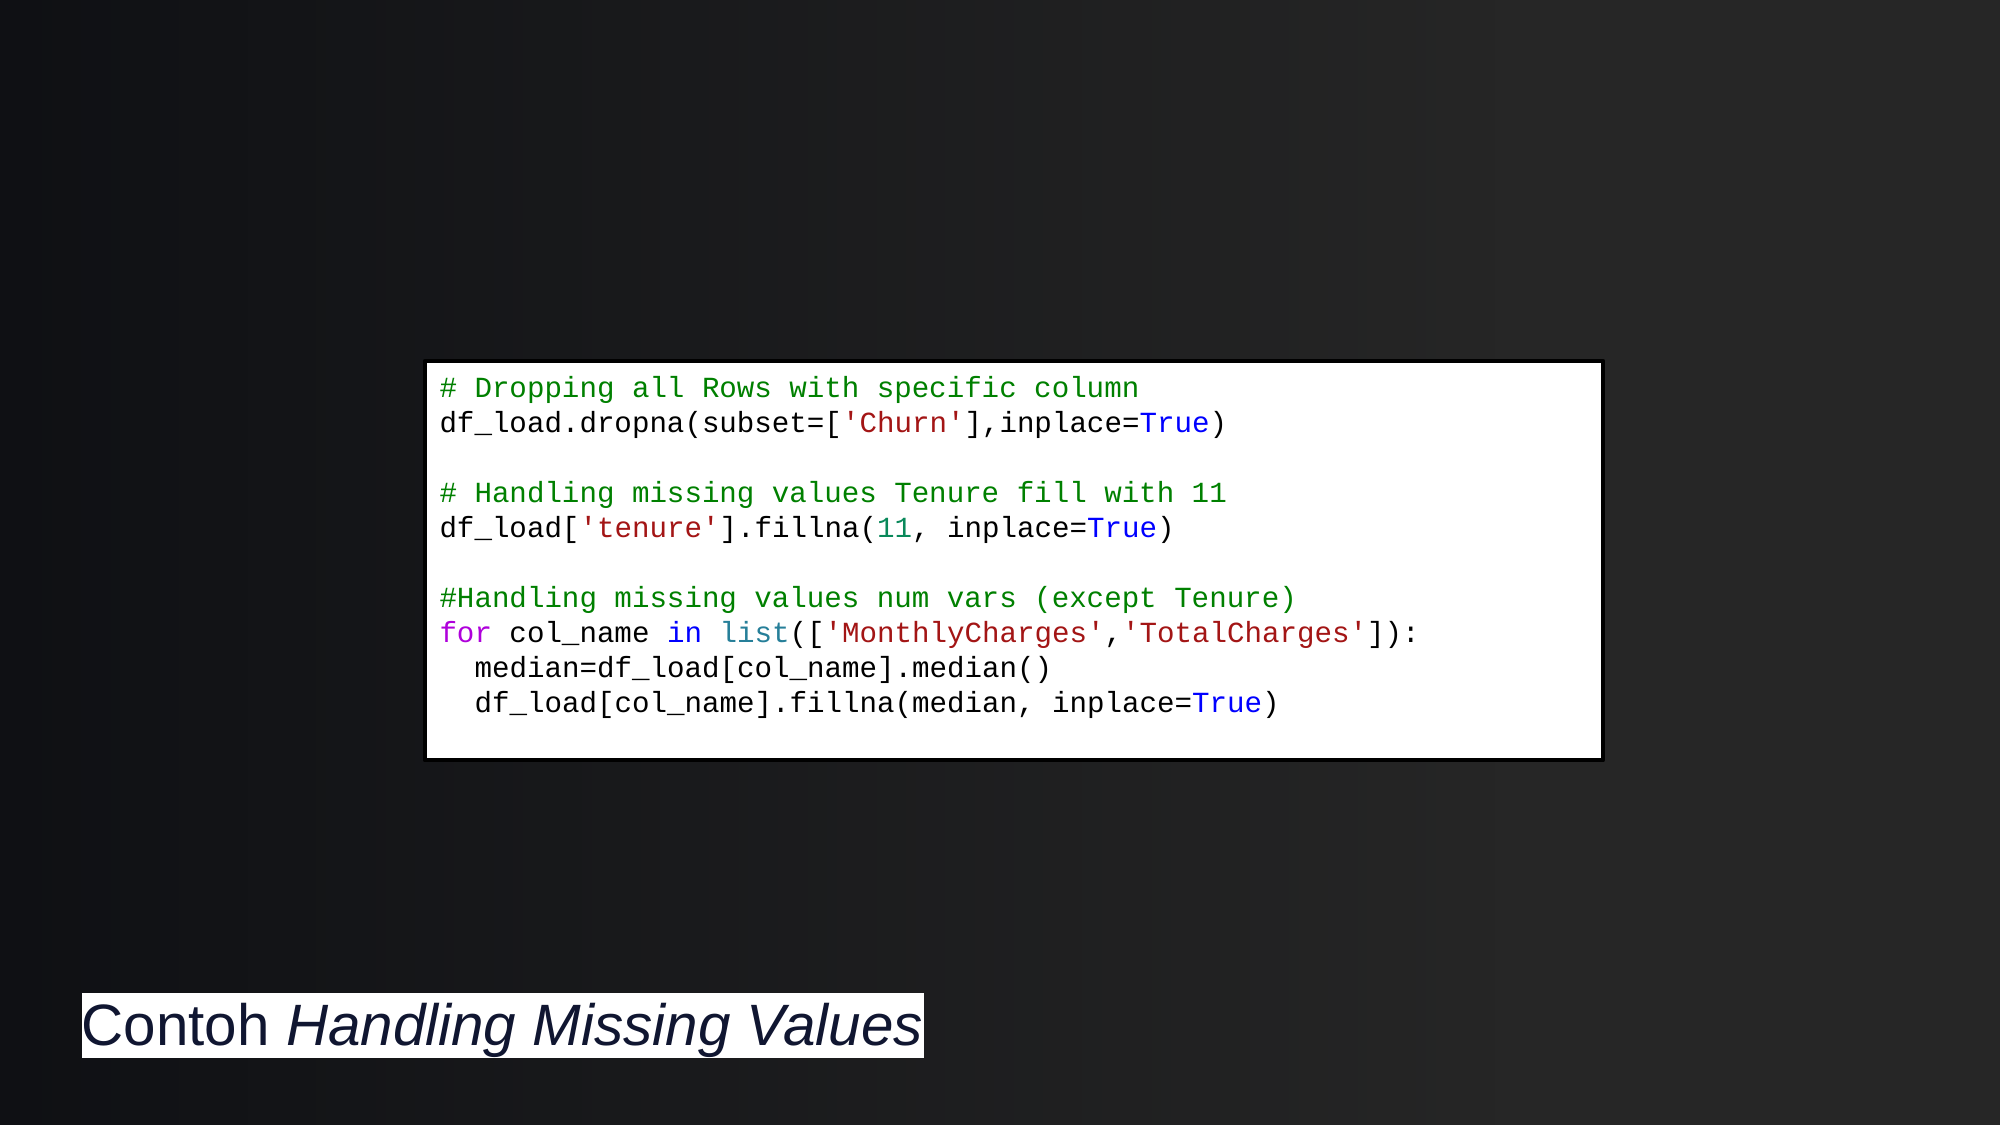

# Dropping all Rows with specific column
df_load.dropna(subset=['Churn'],inplace=True)

# Handling missing values Tenure fill with 11
df_load['tenure'].fillna(11, inplace=True)

#Handling missing values num vars (except Tenure)
for col_name in list(['MonthlyCharges','TotalCharges']):
  median=df_load[col_name].median()
  df_load[col_name].fillna(median, inplace=True)

# Contoh Handling Missing Values